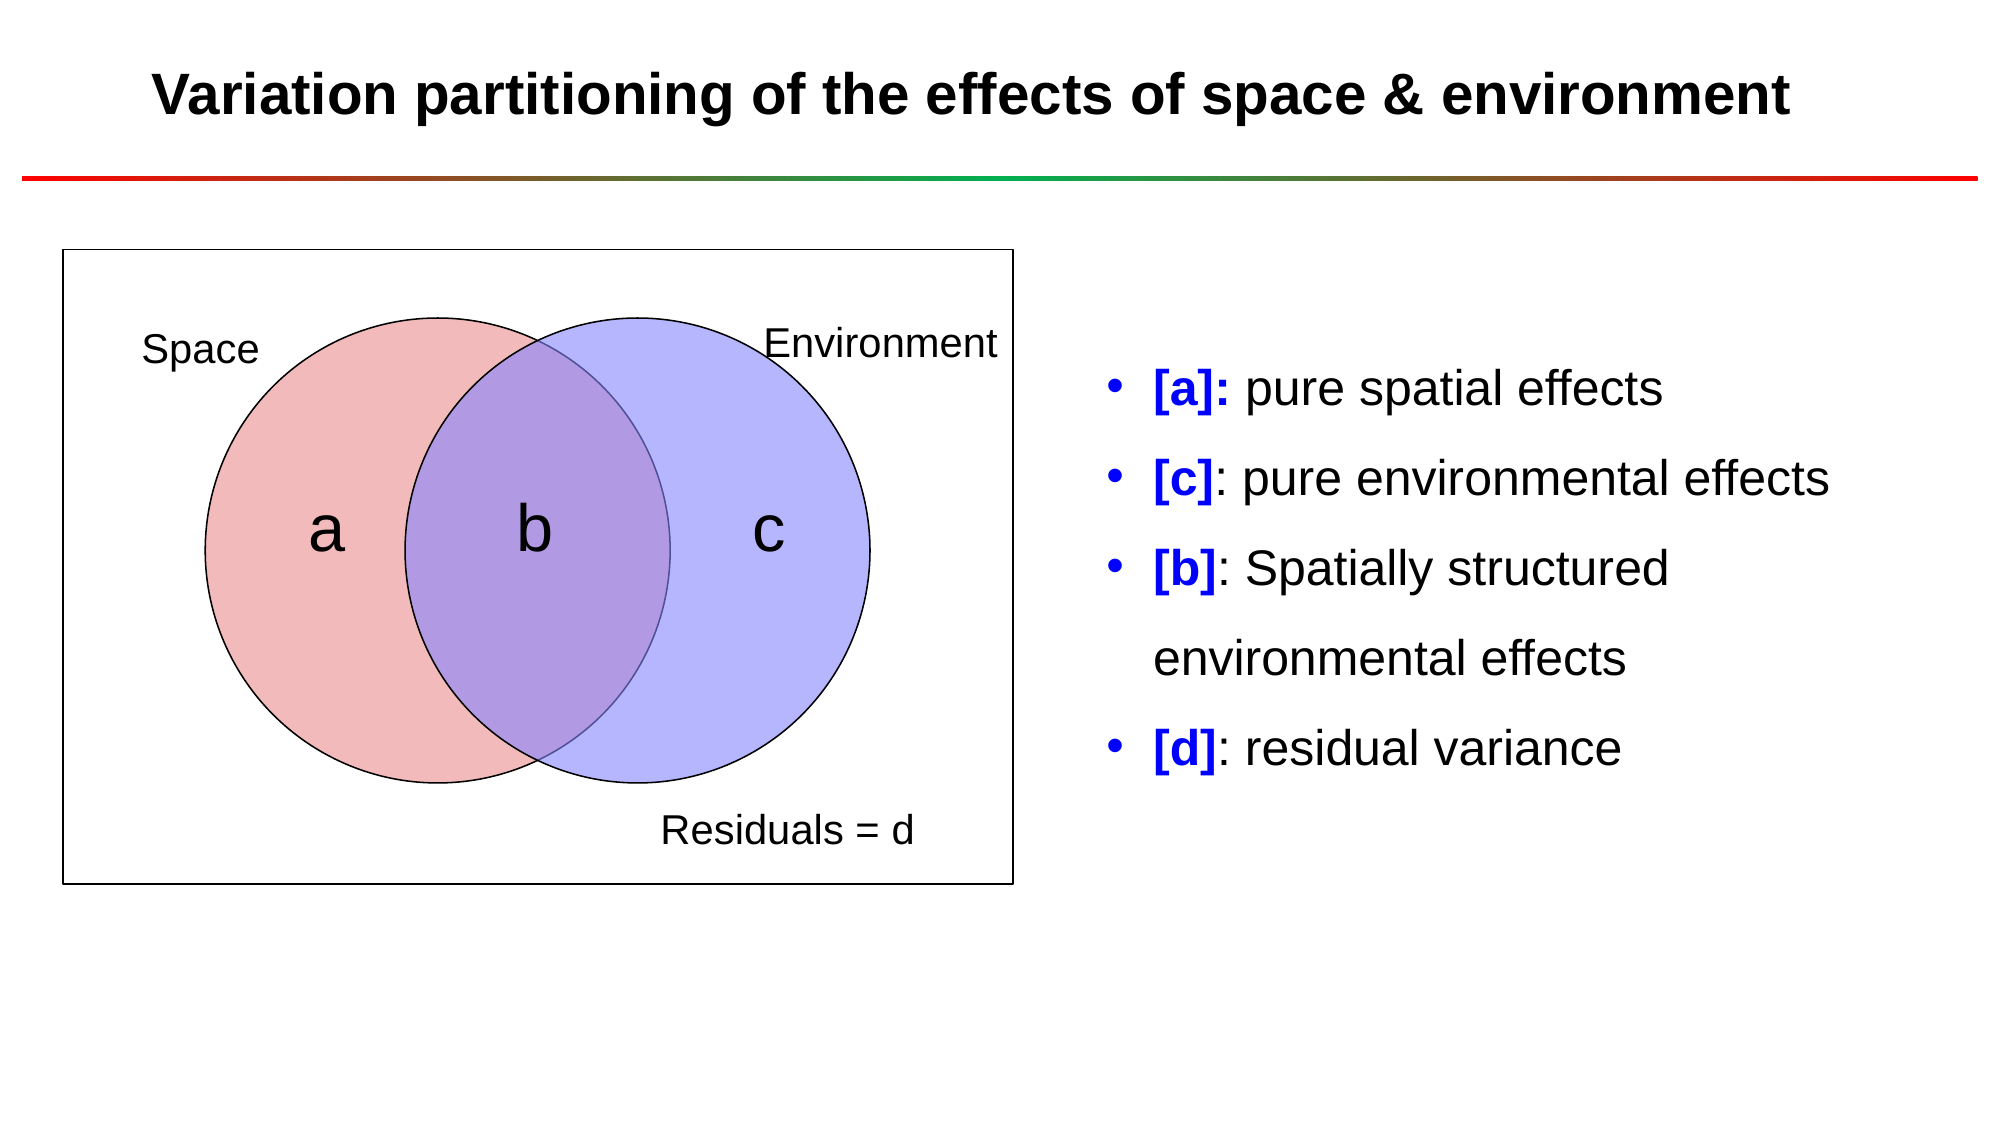

Variation partitioning of the effects of space & environment

Environment
Space

b
c
a
Residuals = d
[a]: pure spatial effects
[c]: pure environmental effects
[b]: Spatially structured environmental effects
[d]: residual variance